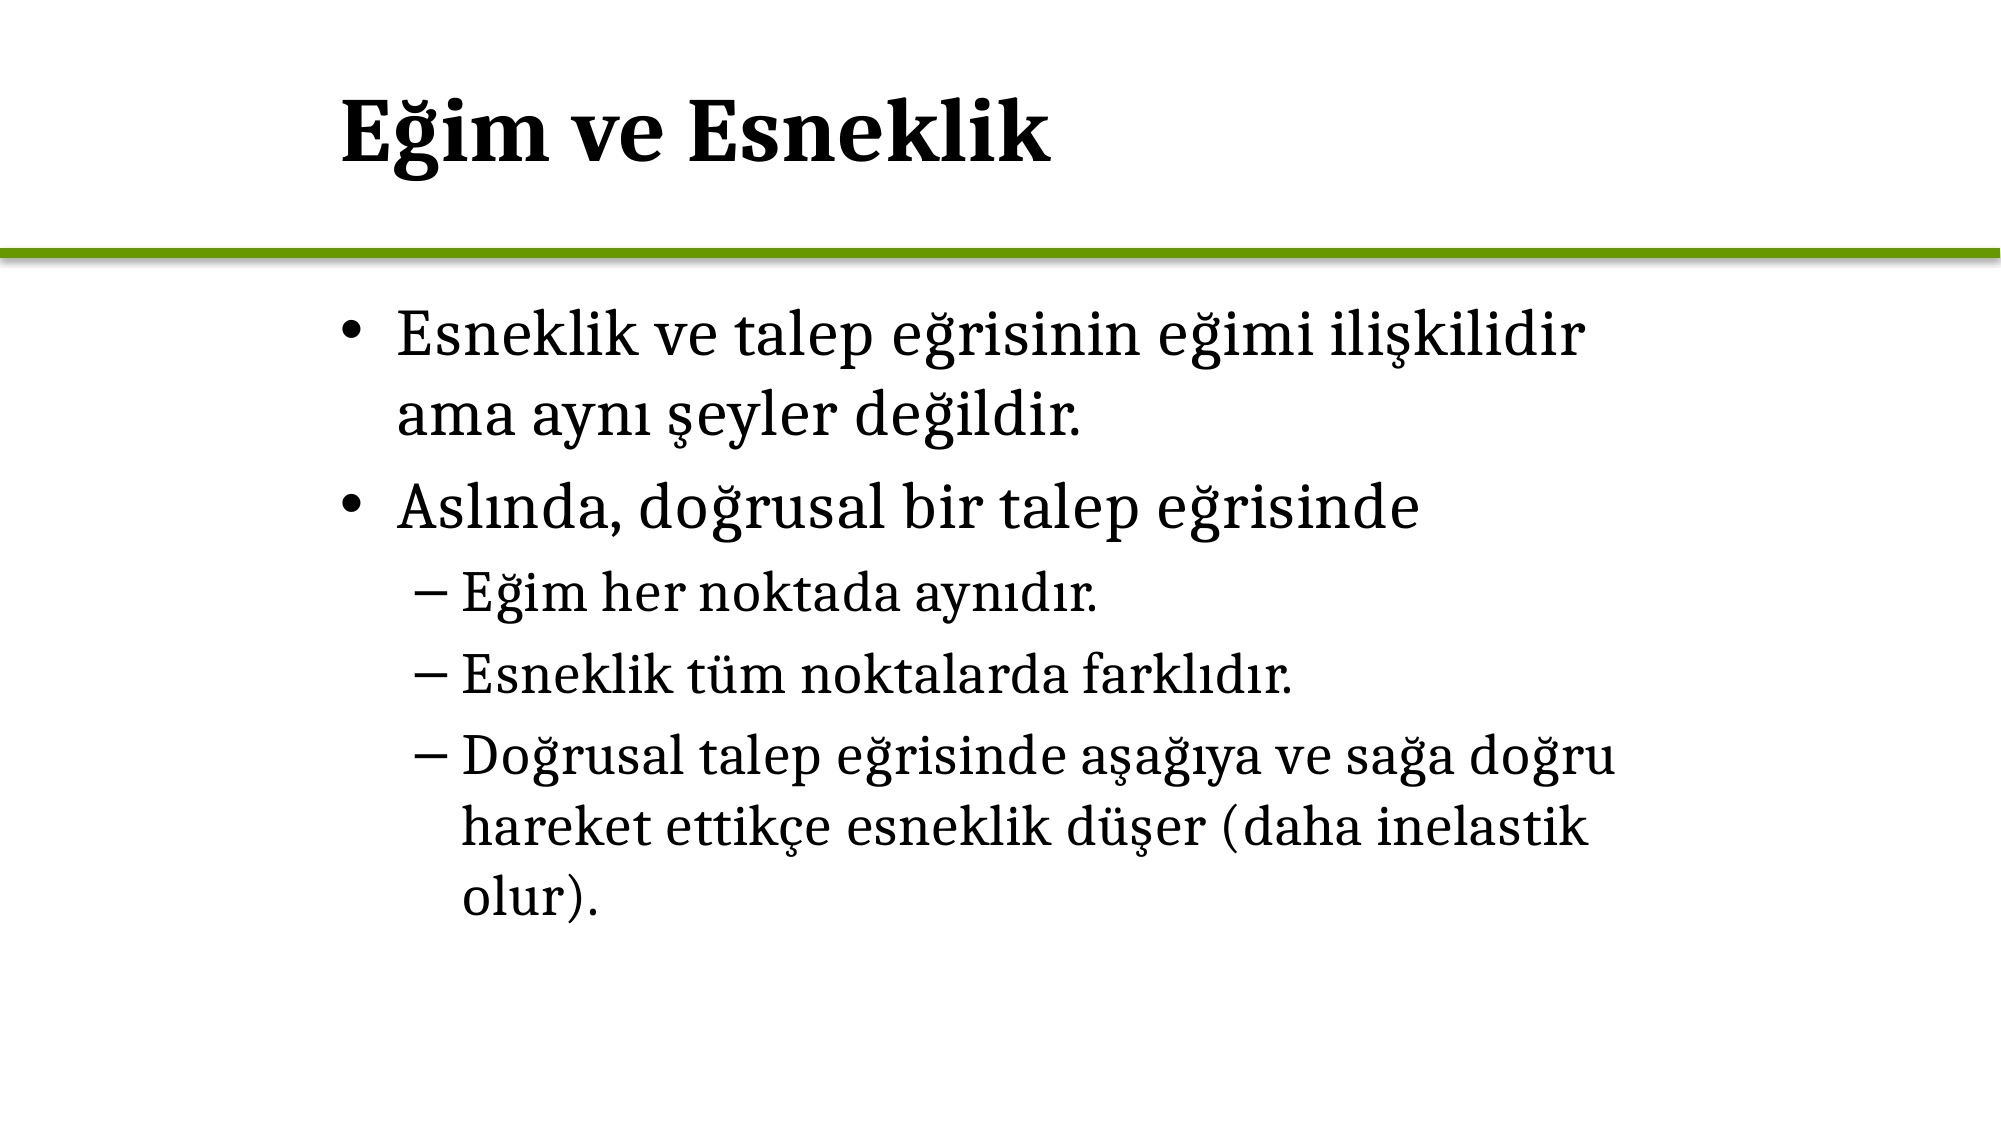

# Eğim ve Esneklik
Esneklik ve talep eğrisinin eğimi ilişkilidir ama aynı şeyler değildir.
Aslında, doğrusal bir talep eğrisinde
Eğim her noktada aynıdır.
Esneklik tüm noktalarda farklıdır.
Doğrusal talep eğrisinde aşağıya ve sağa doğru hareket ettikçe esneklik düşer (daha inelastik olur).